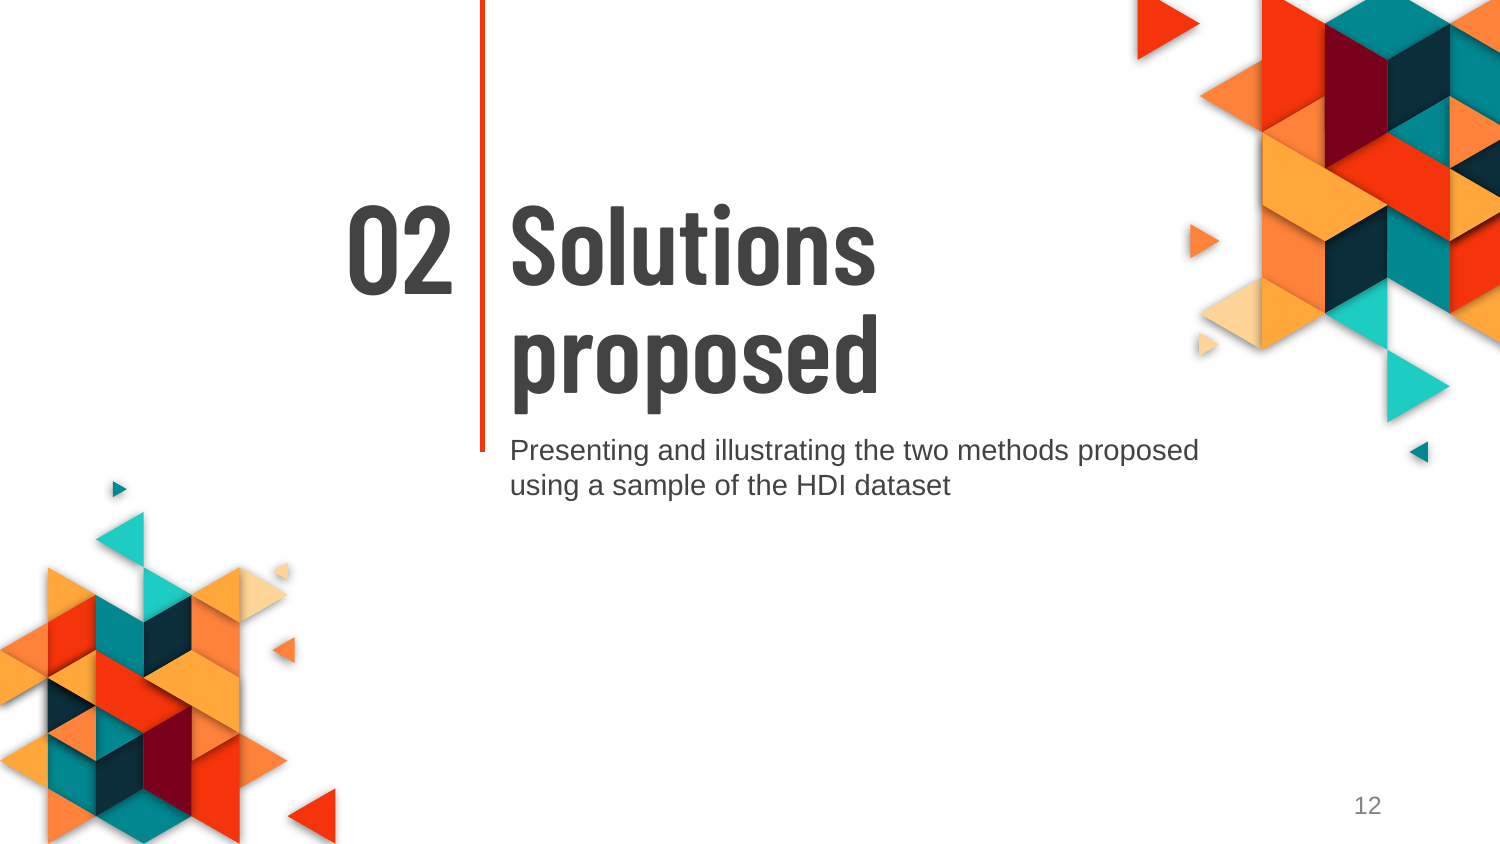

02
# Solutions proposed
Presenting and illustrating the two methods proposed using a sample of the HDI dataset
12